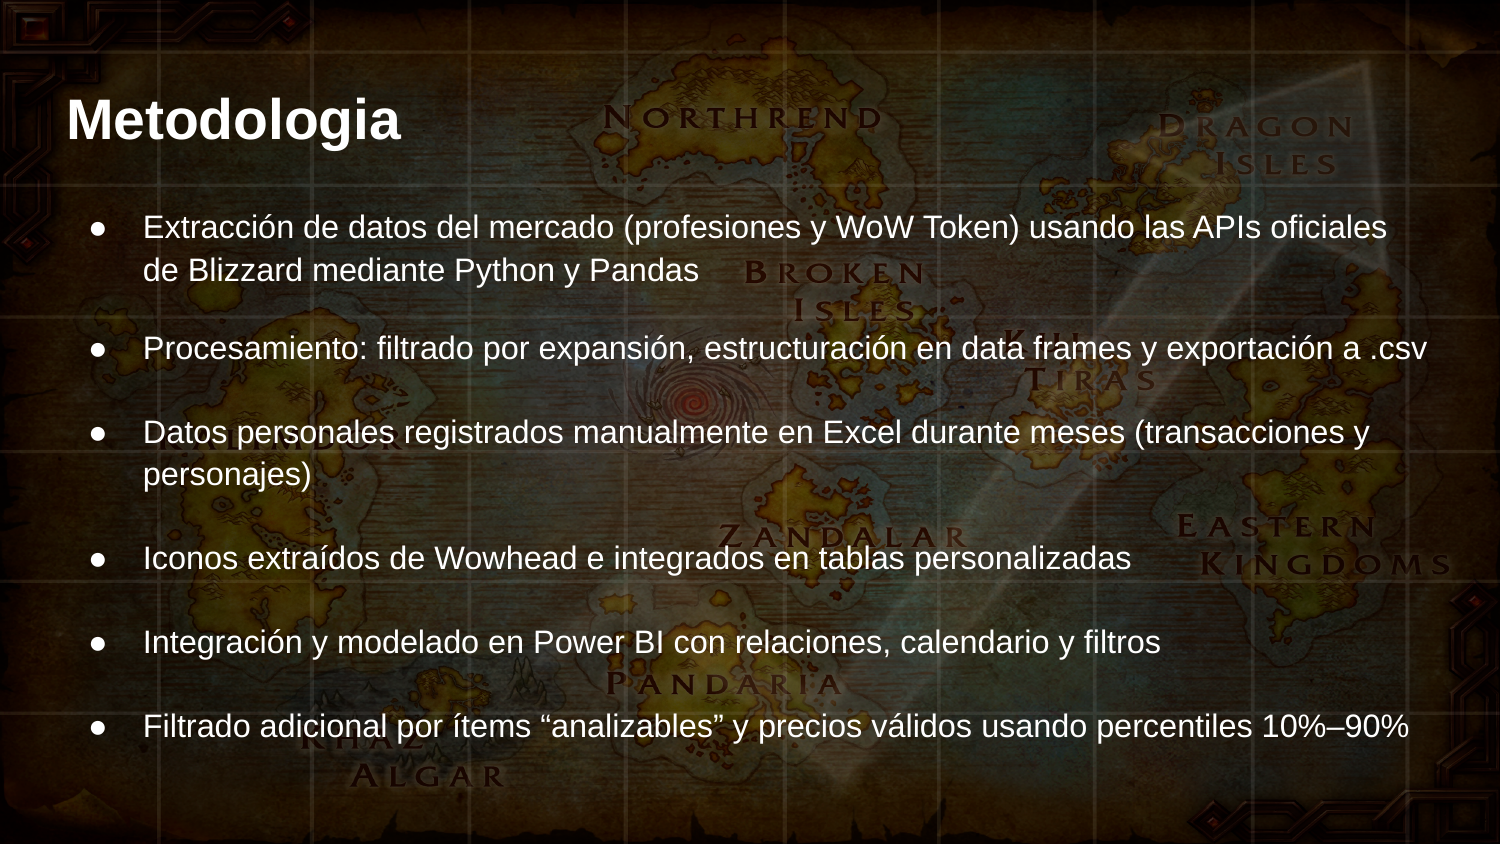

# Metodologia

Extracción de datos del mercado (profesiones y WoW Token) usando las APIs oficiales de Blizzard mediante Python y Pandas
Procesamiento: filtrado por expansión, estructuración en data frames y exportación a .csv
Datos personales registrados manualmente en Excel durante meses (transacciones y personajes)
Iconos extraídos de Wowhead e integrados en tablas personalizadas
Integración y modelado en Power BI con relaciones, calendario y filtros
Filtrado adicional por ítems “analizables” y precios válidos usando percentiles 10%–90%